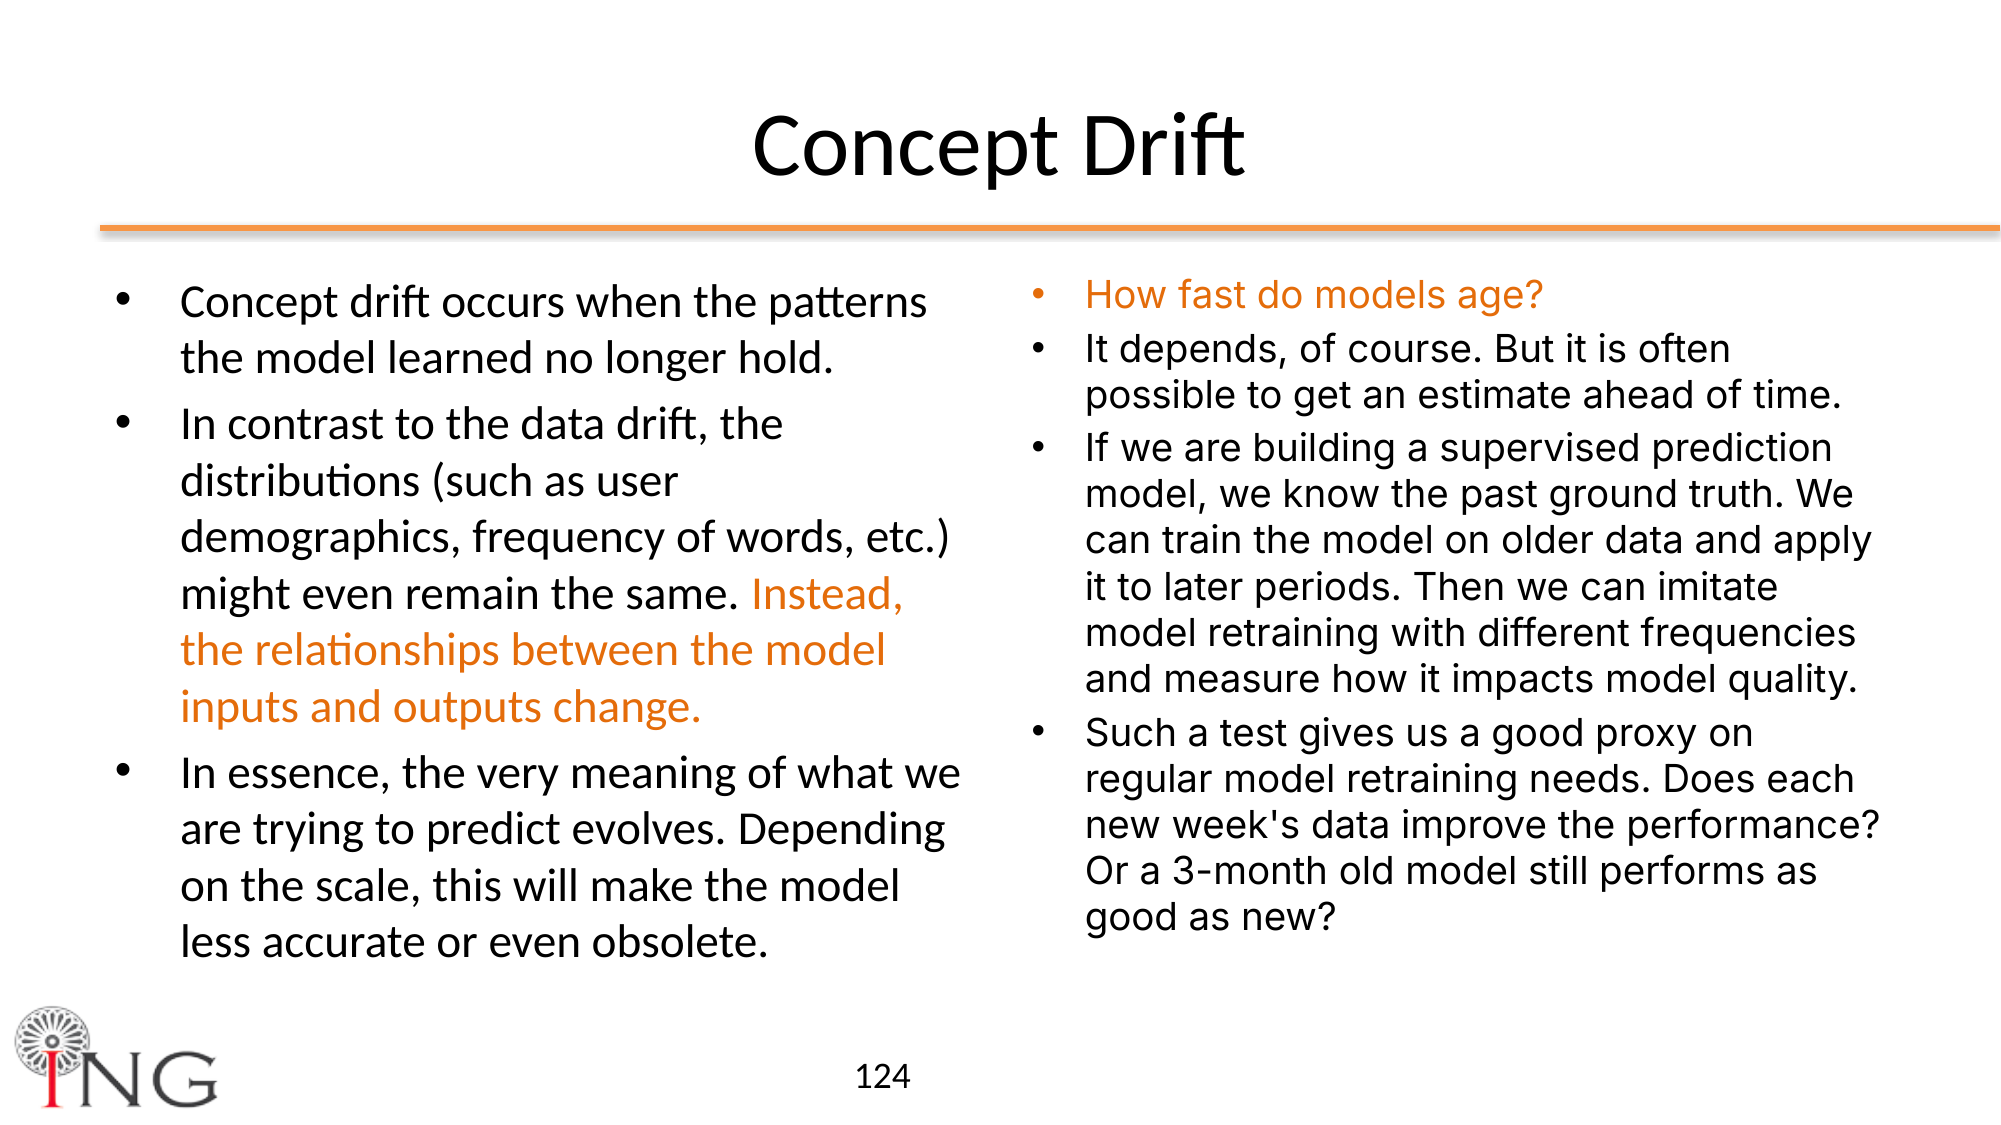

# Concept Drift
Concept drift occurs when the patterns the model learned no longer hold.
In contrast to the data drift, the distributions (such as user demographics, frequency of words, etc.) might even remain the same. Instead, the relationships between the model inputs and outputs change.
In essence, the very meaning of what we are trying to predict evolves. Depending on the scale, this will make the model less accurate or even obsolete.

How fast do models age?
It depends, of course. But it is often possible to get an estimate ahead of time.
If we are building a supervised prediction model, we know the past ground truth. We can train the model on older data and apply it to later periods. Then we can imitate model retraining with different frequencies and measure how it impacts model quality.
Such a test gives us a good proxy on regular model retraining needs. Does each new week's data improve the performance? Or a 3-month old model still performs as good as new?
124